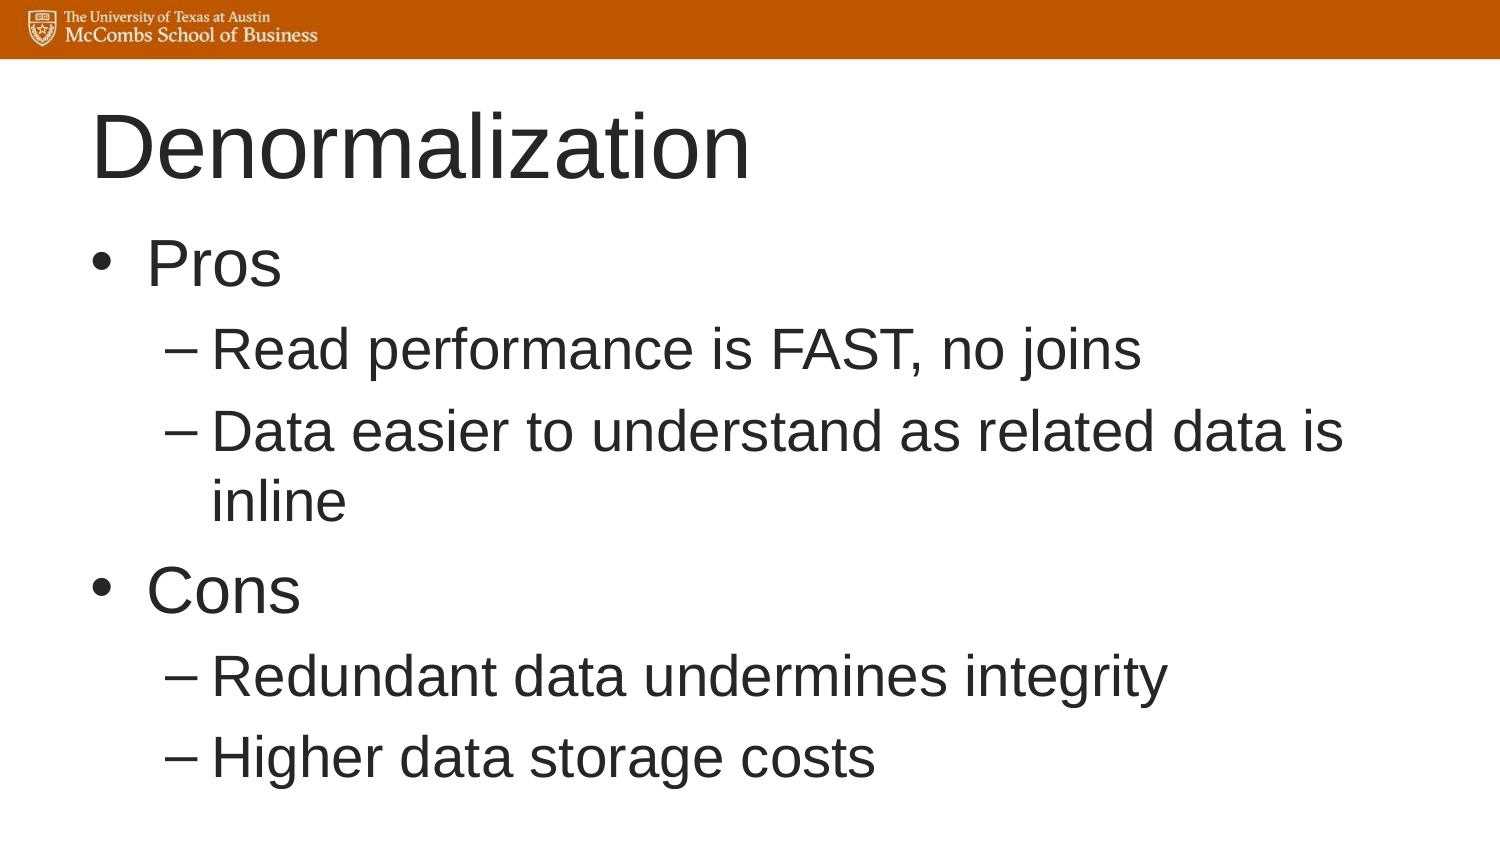

# Denormalization
Pros
Read performance is FAST, no joins
Data easier to understand as related data is inline
Cons
Redundant data undermines integrity
Higher data storage costs